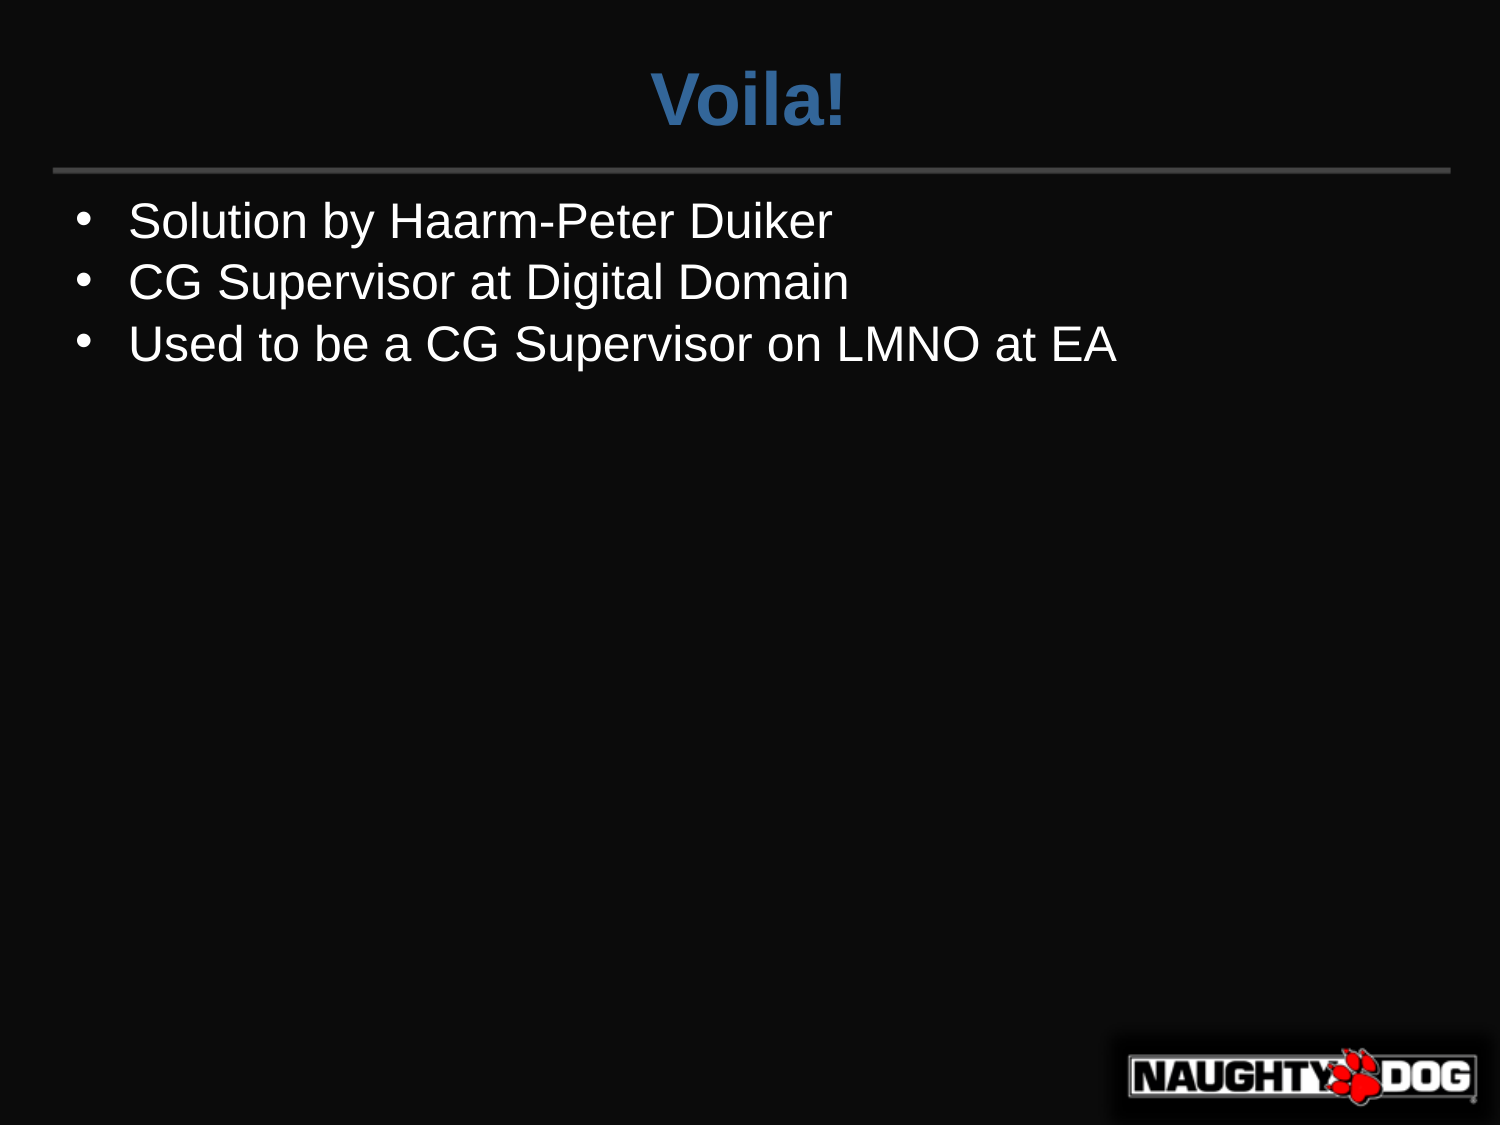

Voila!
Solution by Haarm-Peter Duiker
CG Supervisor at Digital Domain
Used to be a CG Supervisor on LMNO at EA